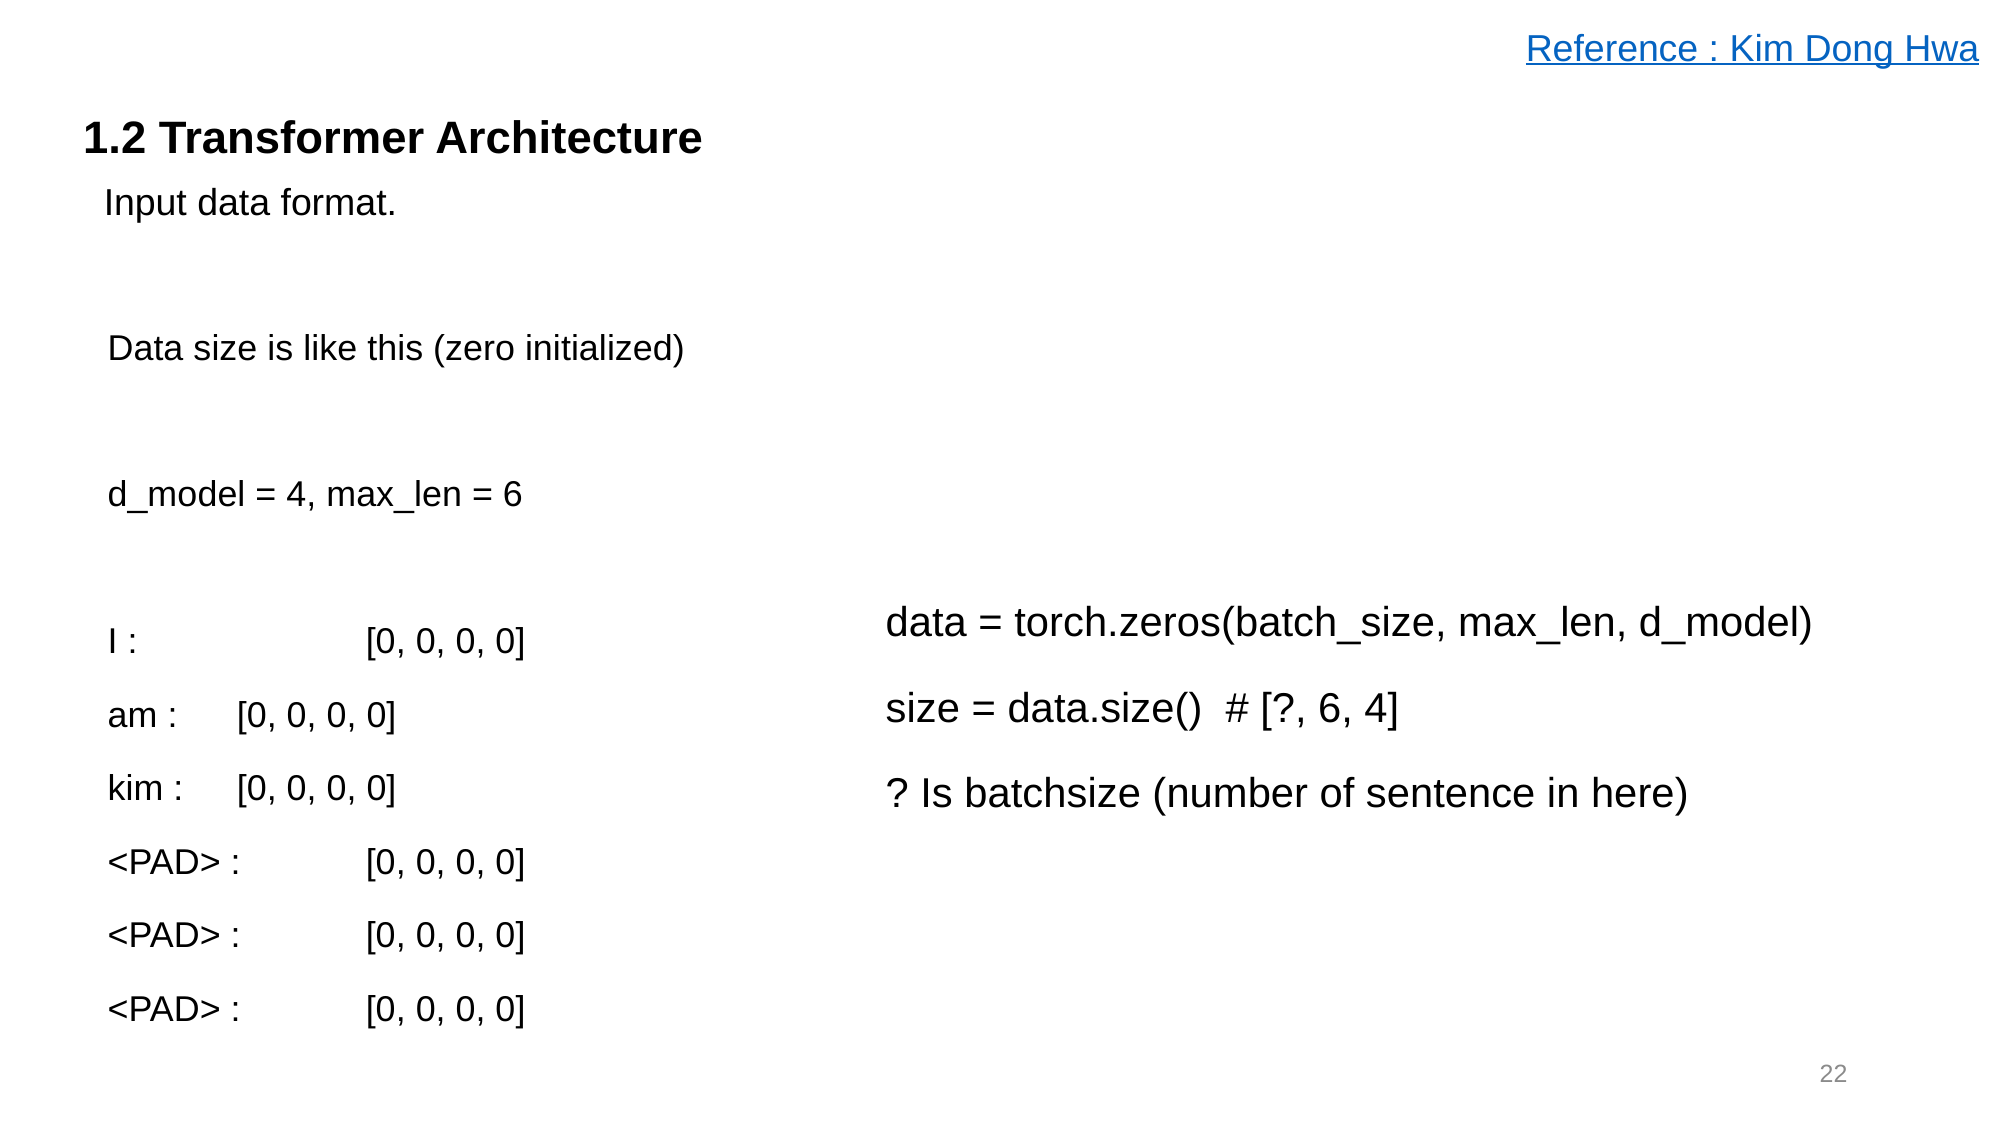

Reference : Kim Dong Hwa
1.2 Transformer Architecture
Input data format.
Data size is like this (zero initialized)

d_model = 4, max_len = 6

I : 	     	[0, 0, 0, 0]
am :     	[0, 0, 0, 0]
kim :    	[0, 0, 0, 0]
<PAD> : 	[0, 0, 0, 0]
<PAD> : 	[0, 0, 0, 0]
<PAD> : 	[0, 0, 0, 0]

data = torch.zeros(batch_size, max_len, d_model)
size = data.size()  # [?, 6, 4]
? Is batchsize (number of sentence in here)
22